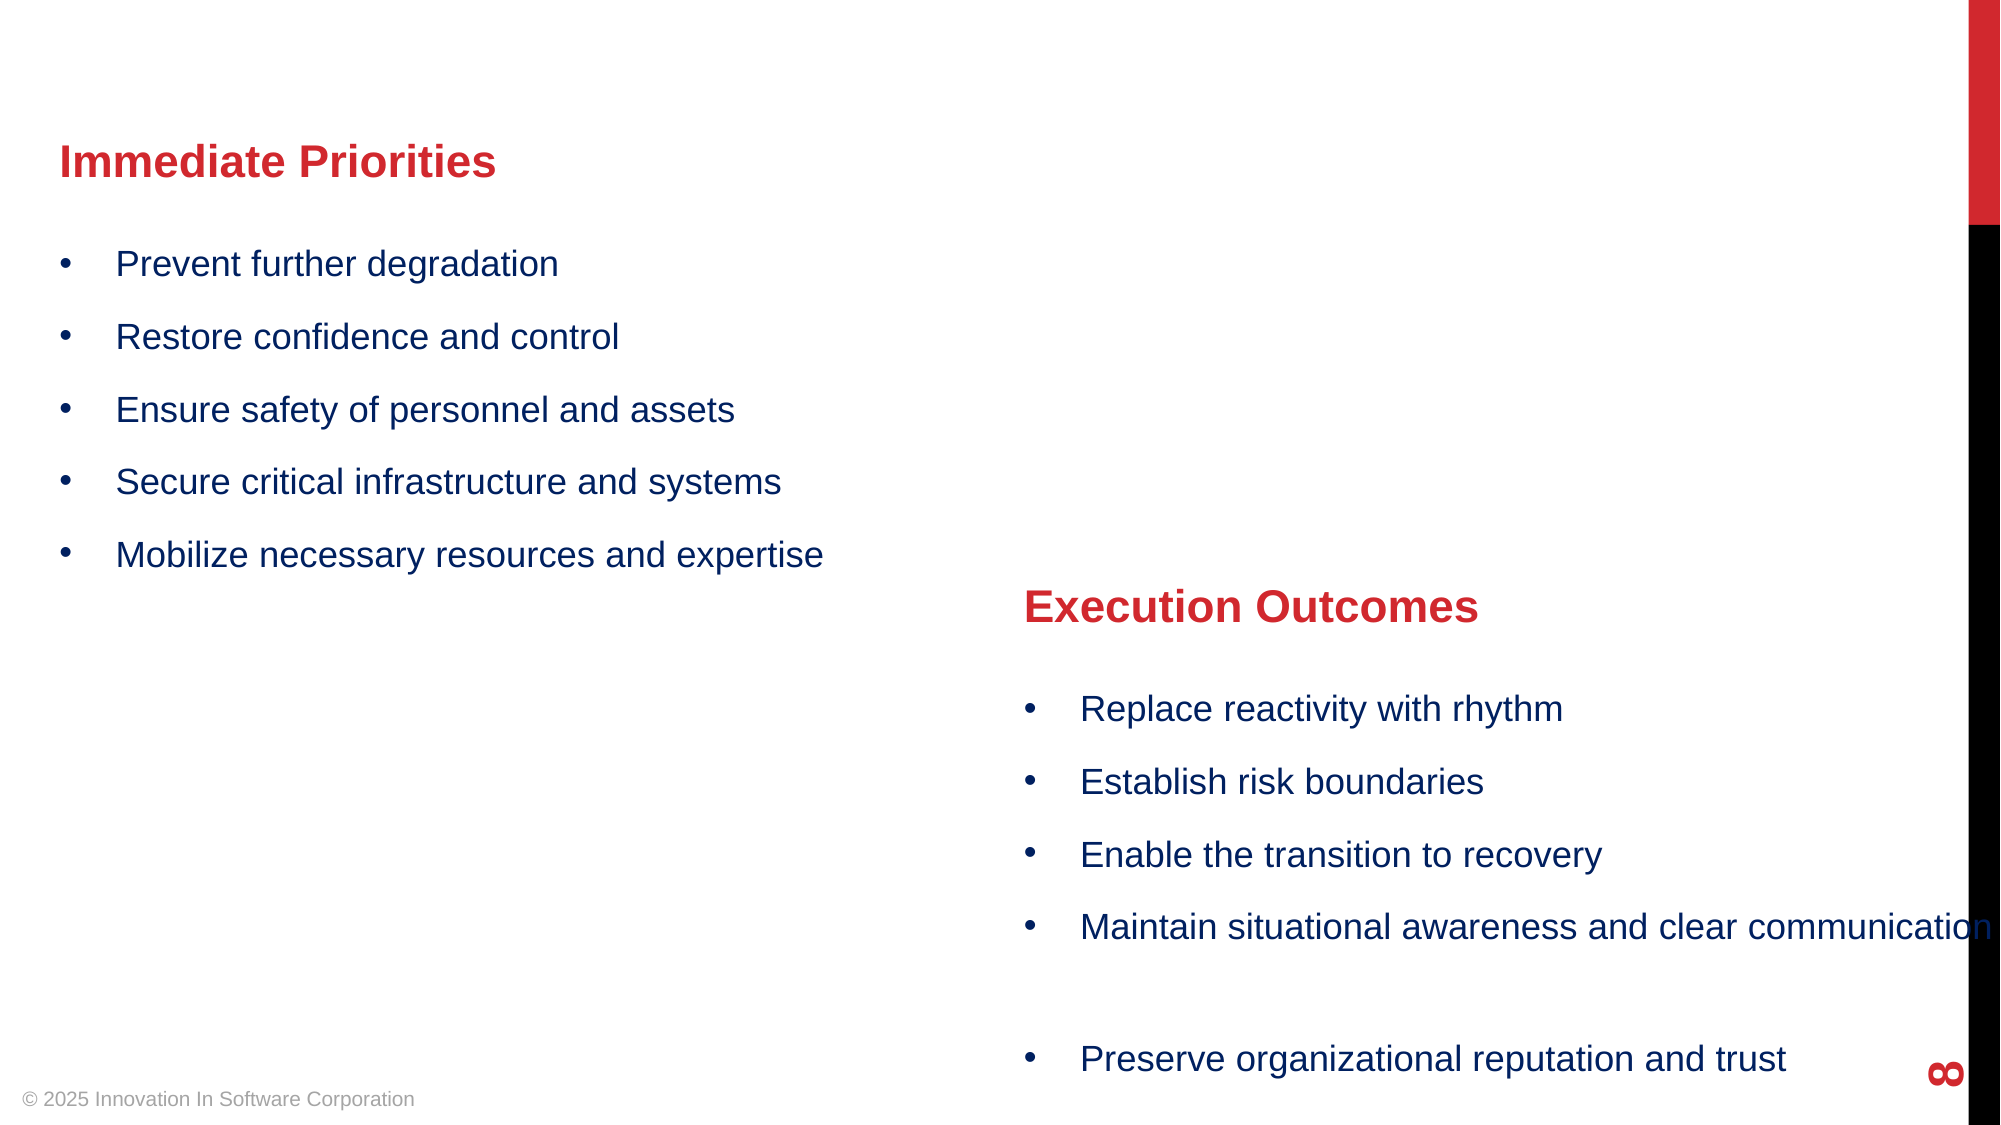

Immediate Priorities
Prevent further degradation
Restore confidence and control
Ensure safety of personnel and assets
Secure critical infrastructure and systems
Mobilize necessary resources and expertise
Execution Outcomes
Replace reactivity with rhythm
Establish risk boundaries
Enable the transition to recovery
Maintain situational awareness and clear communication
8
Preserve organizational reputation and trust
© 2025 Innovation In Software Corporation